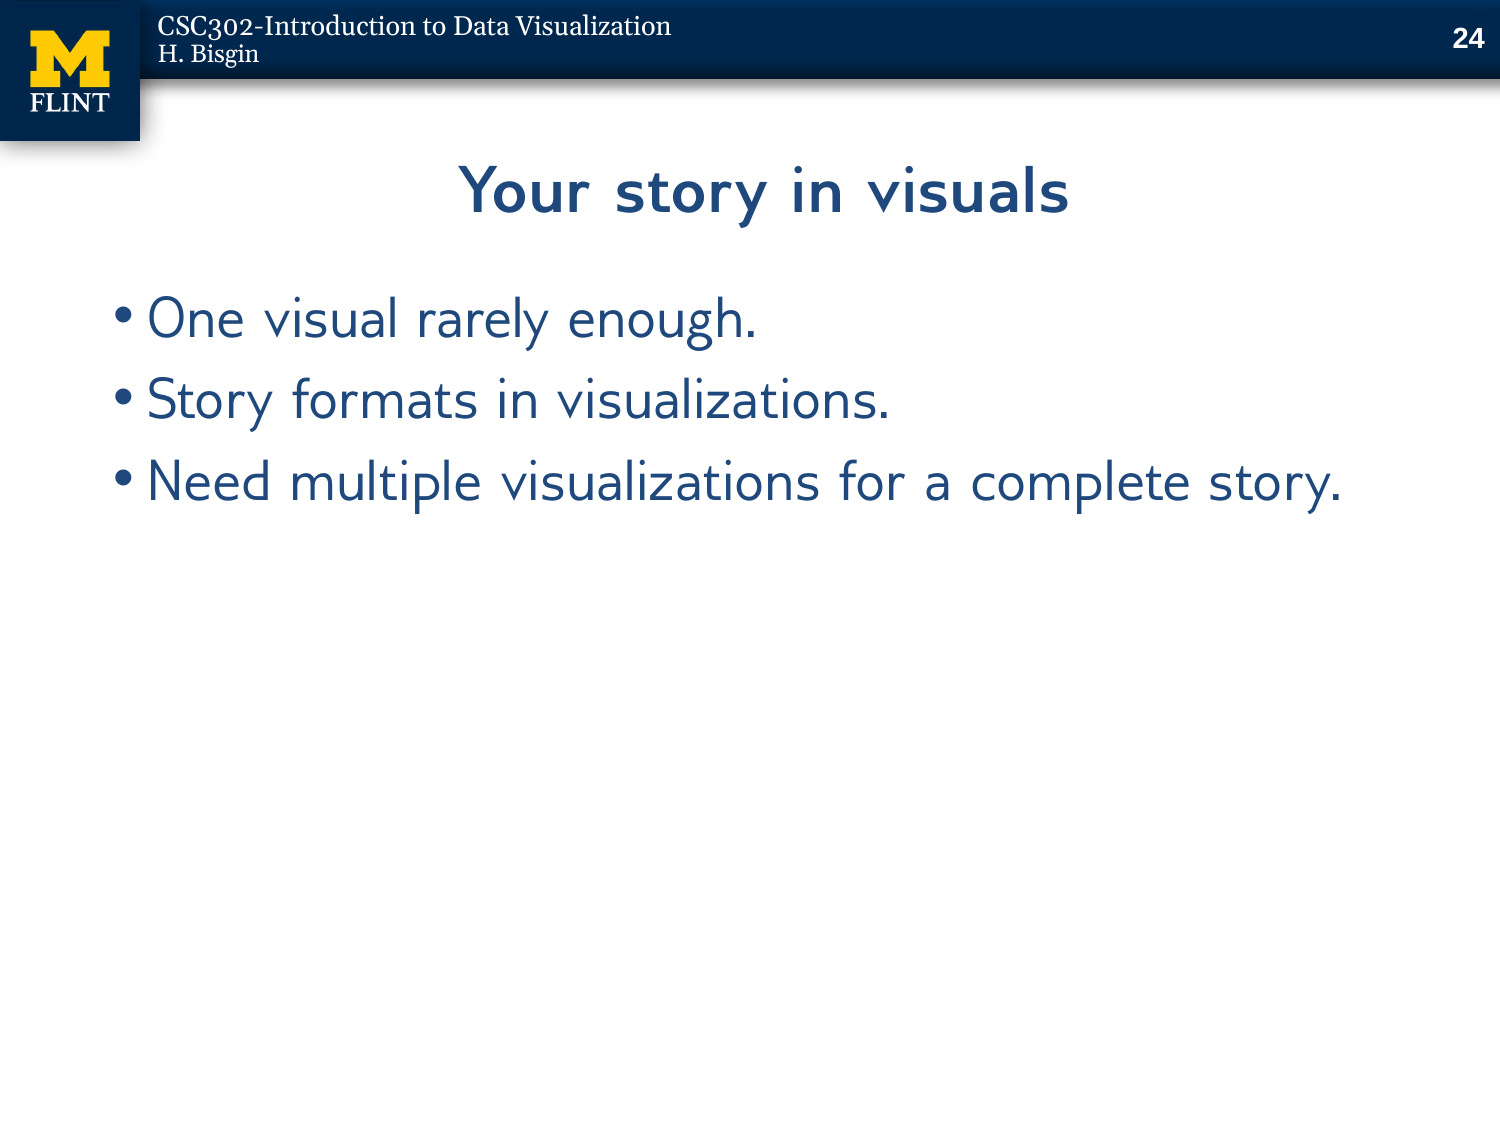

24
# Your story in visuals
One visual rarely enough.
Story formats in visualizations.
Need multiple visualizations for a complete story.